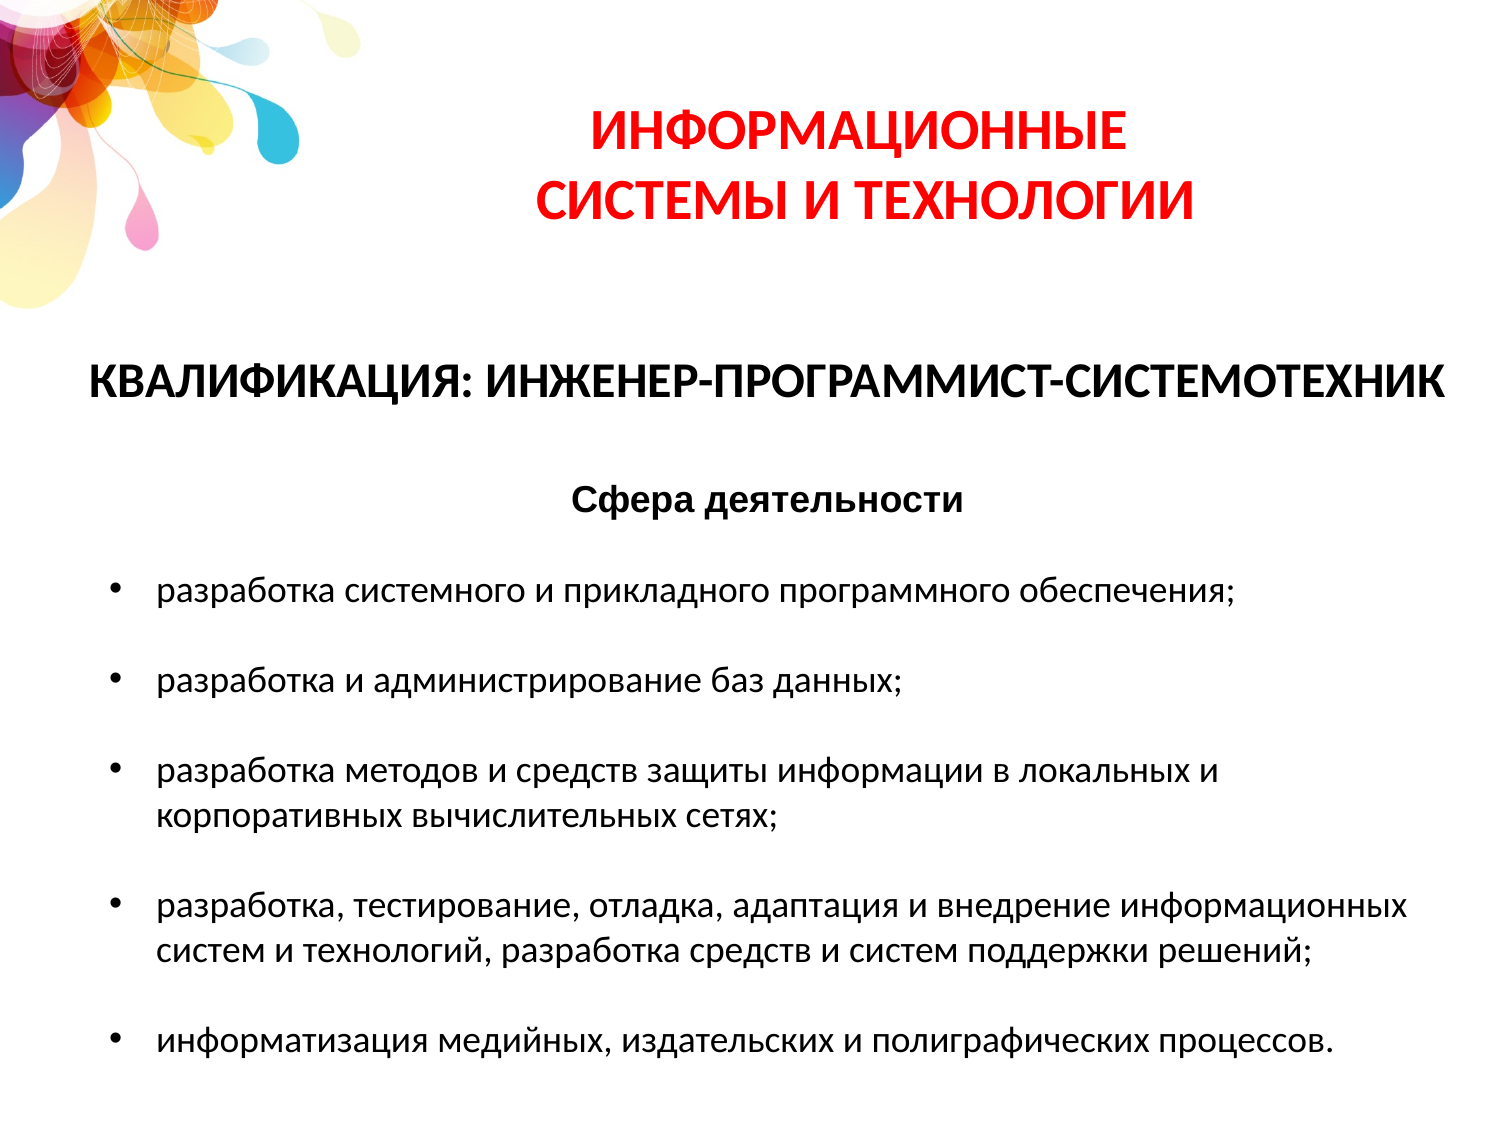

# Информационные системы и технологии
Квалификация: Инженер-программист-системотехник
Сфера деятельности

разработка системного и прикладного программного обеспечения;

разработка и администрирование баз данных;

разработка методов и средств защиты информации в локальных и корпоративных вычислительных сетях;

разработка, тестирование, отладка, адаптация и внедрение информационных систем и технологий, разработка средств и систем поддержки решений;

информатизация медийных, издательских и полиграфических процессов.